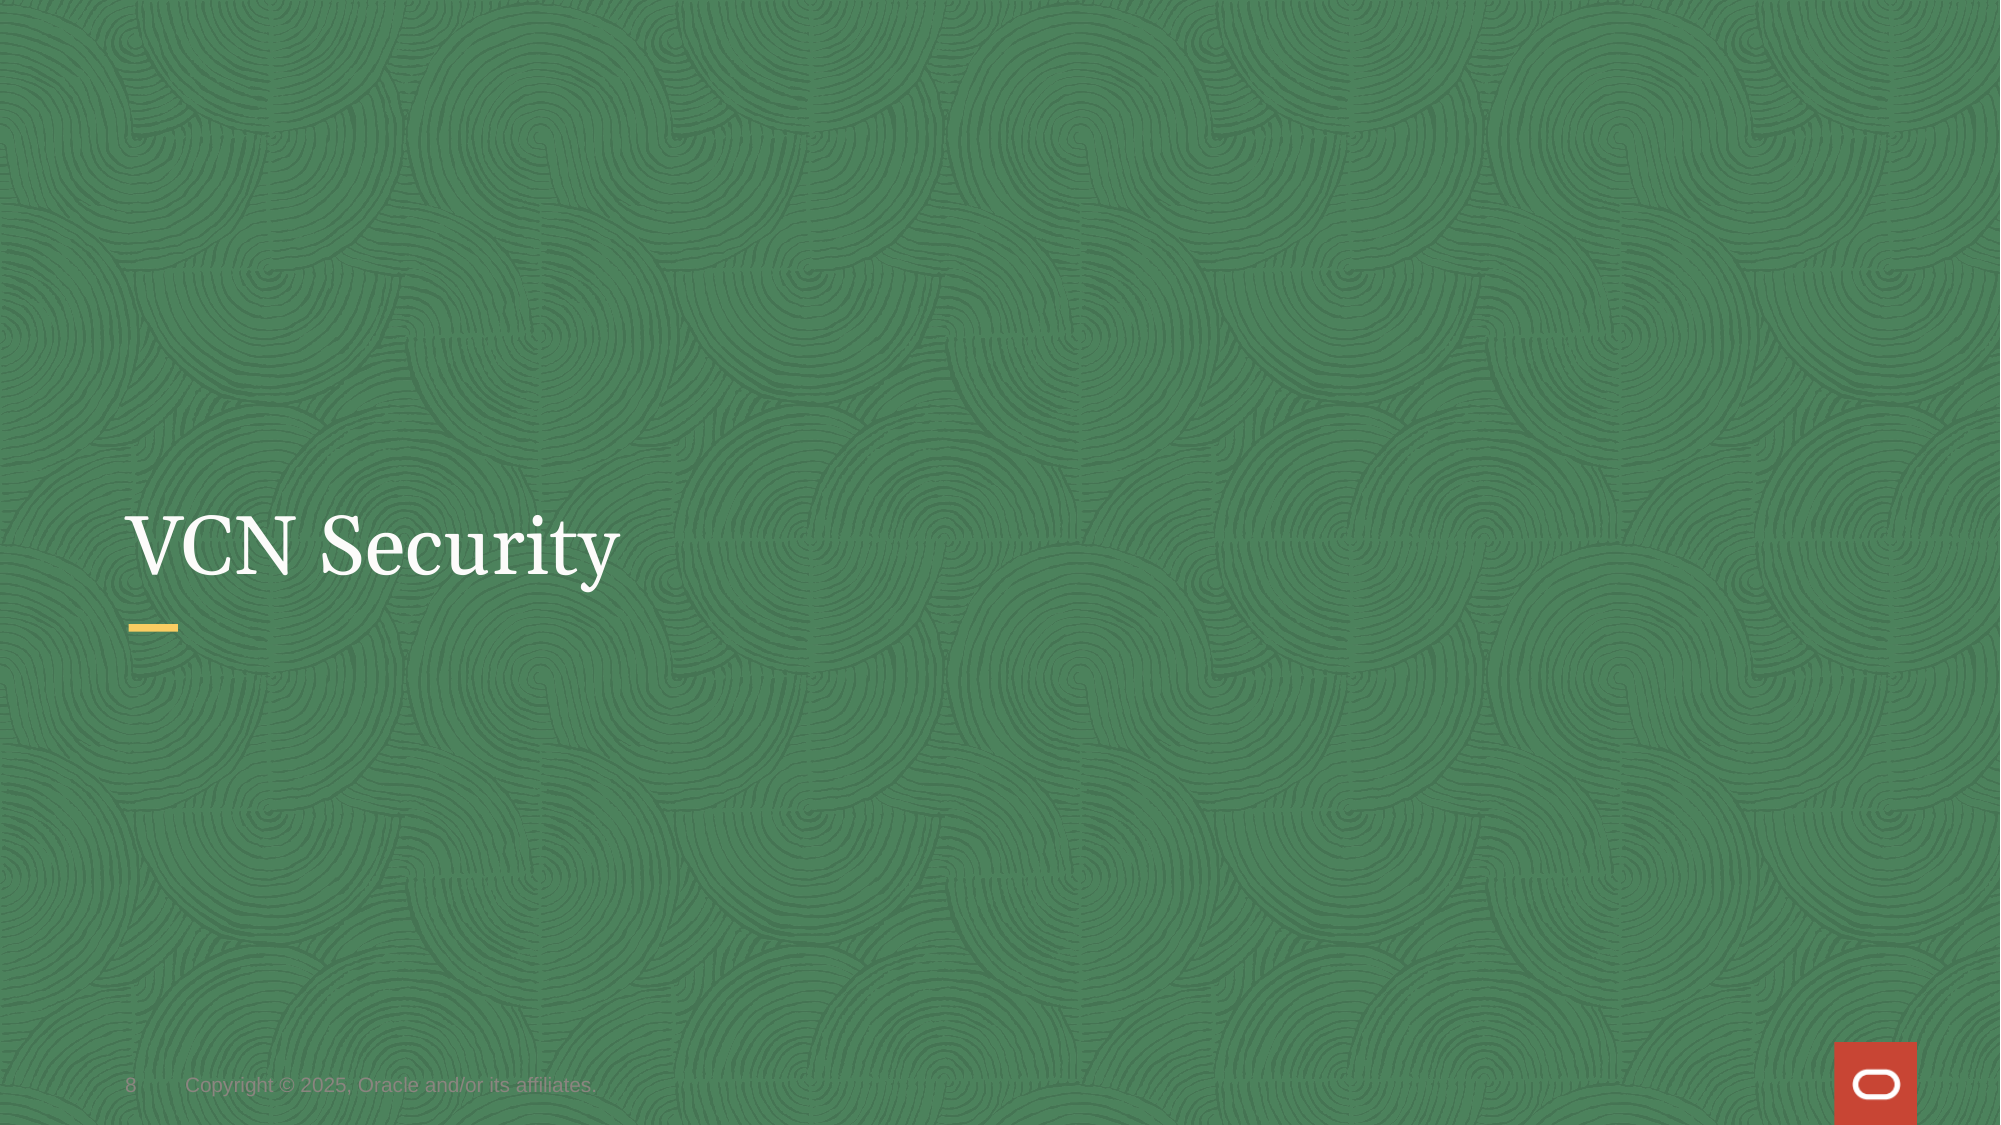

# VCN Security
8
Copyright © 2025, Oracle and/or its affiliates.